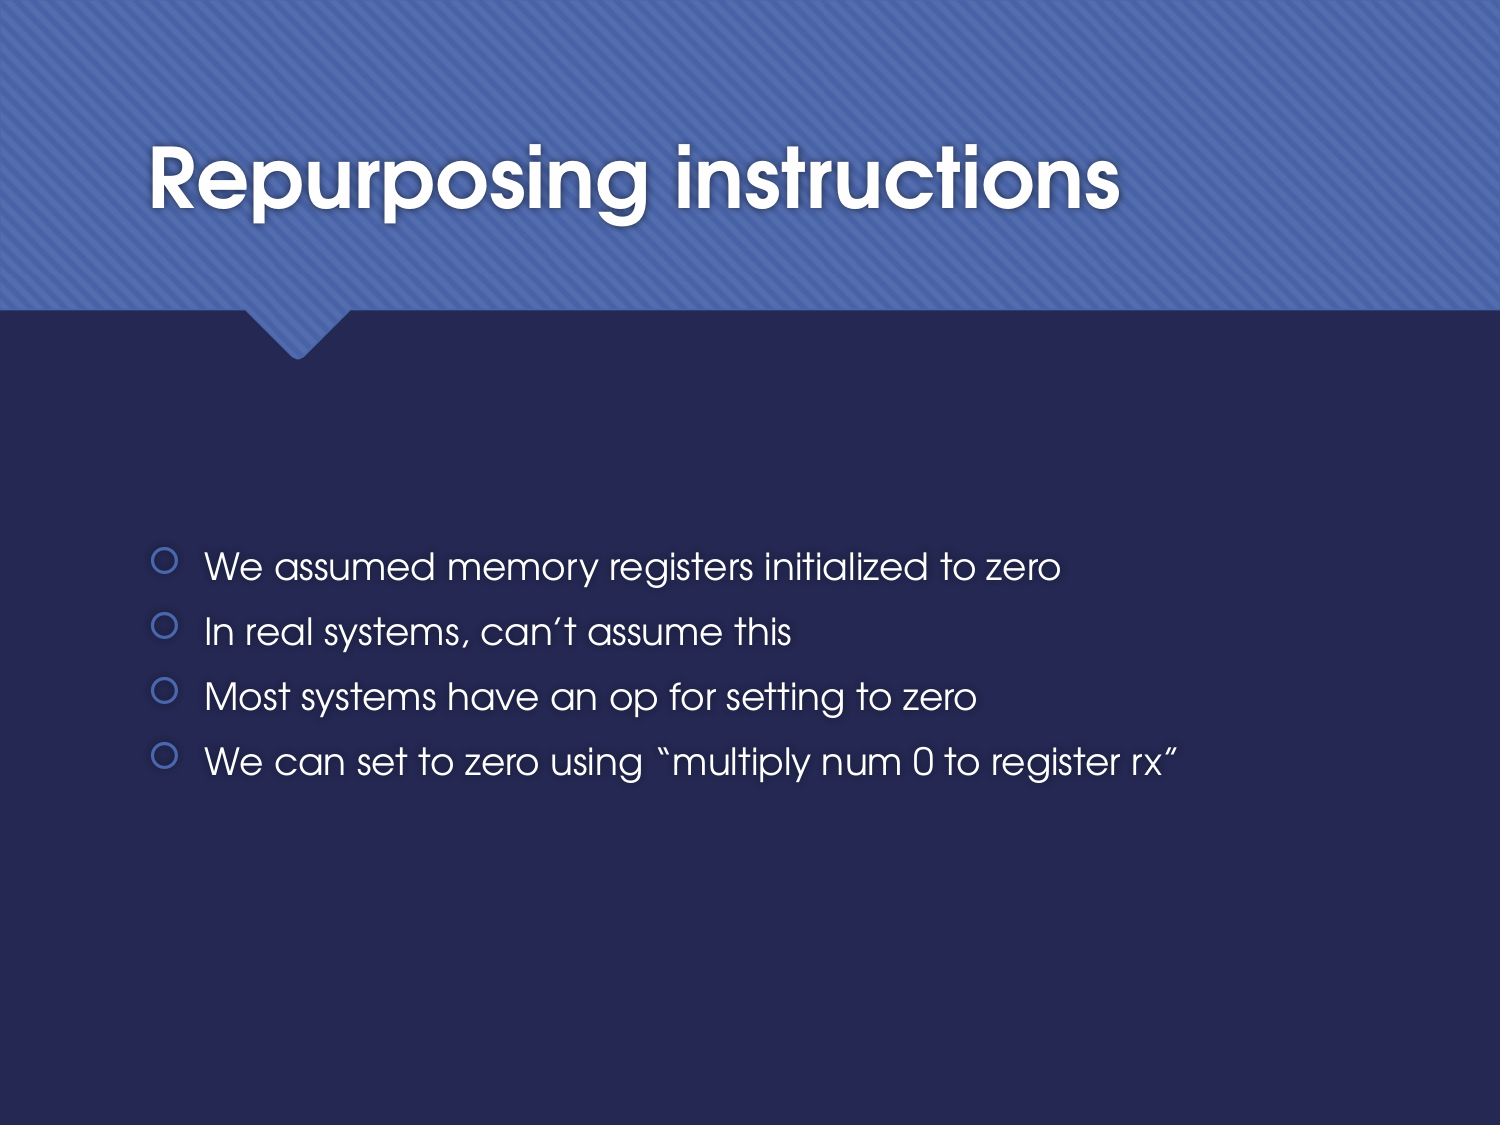

# Repurposing instructions
We assumed memory registers initialized to zero
In real systems, can’t assume this
Most systems have an op for setting to zero
We can set to zero using “multiply num 0 to register rx”